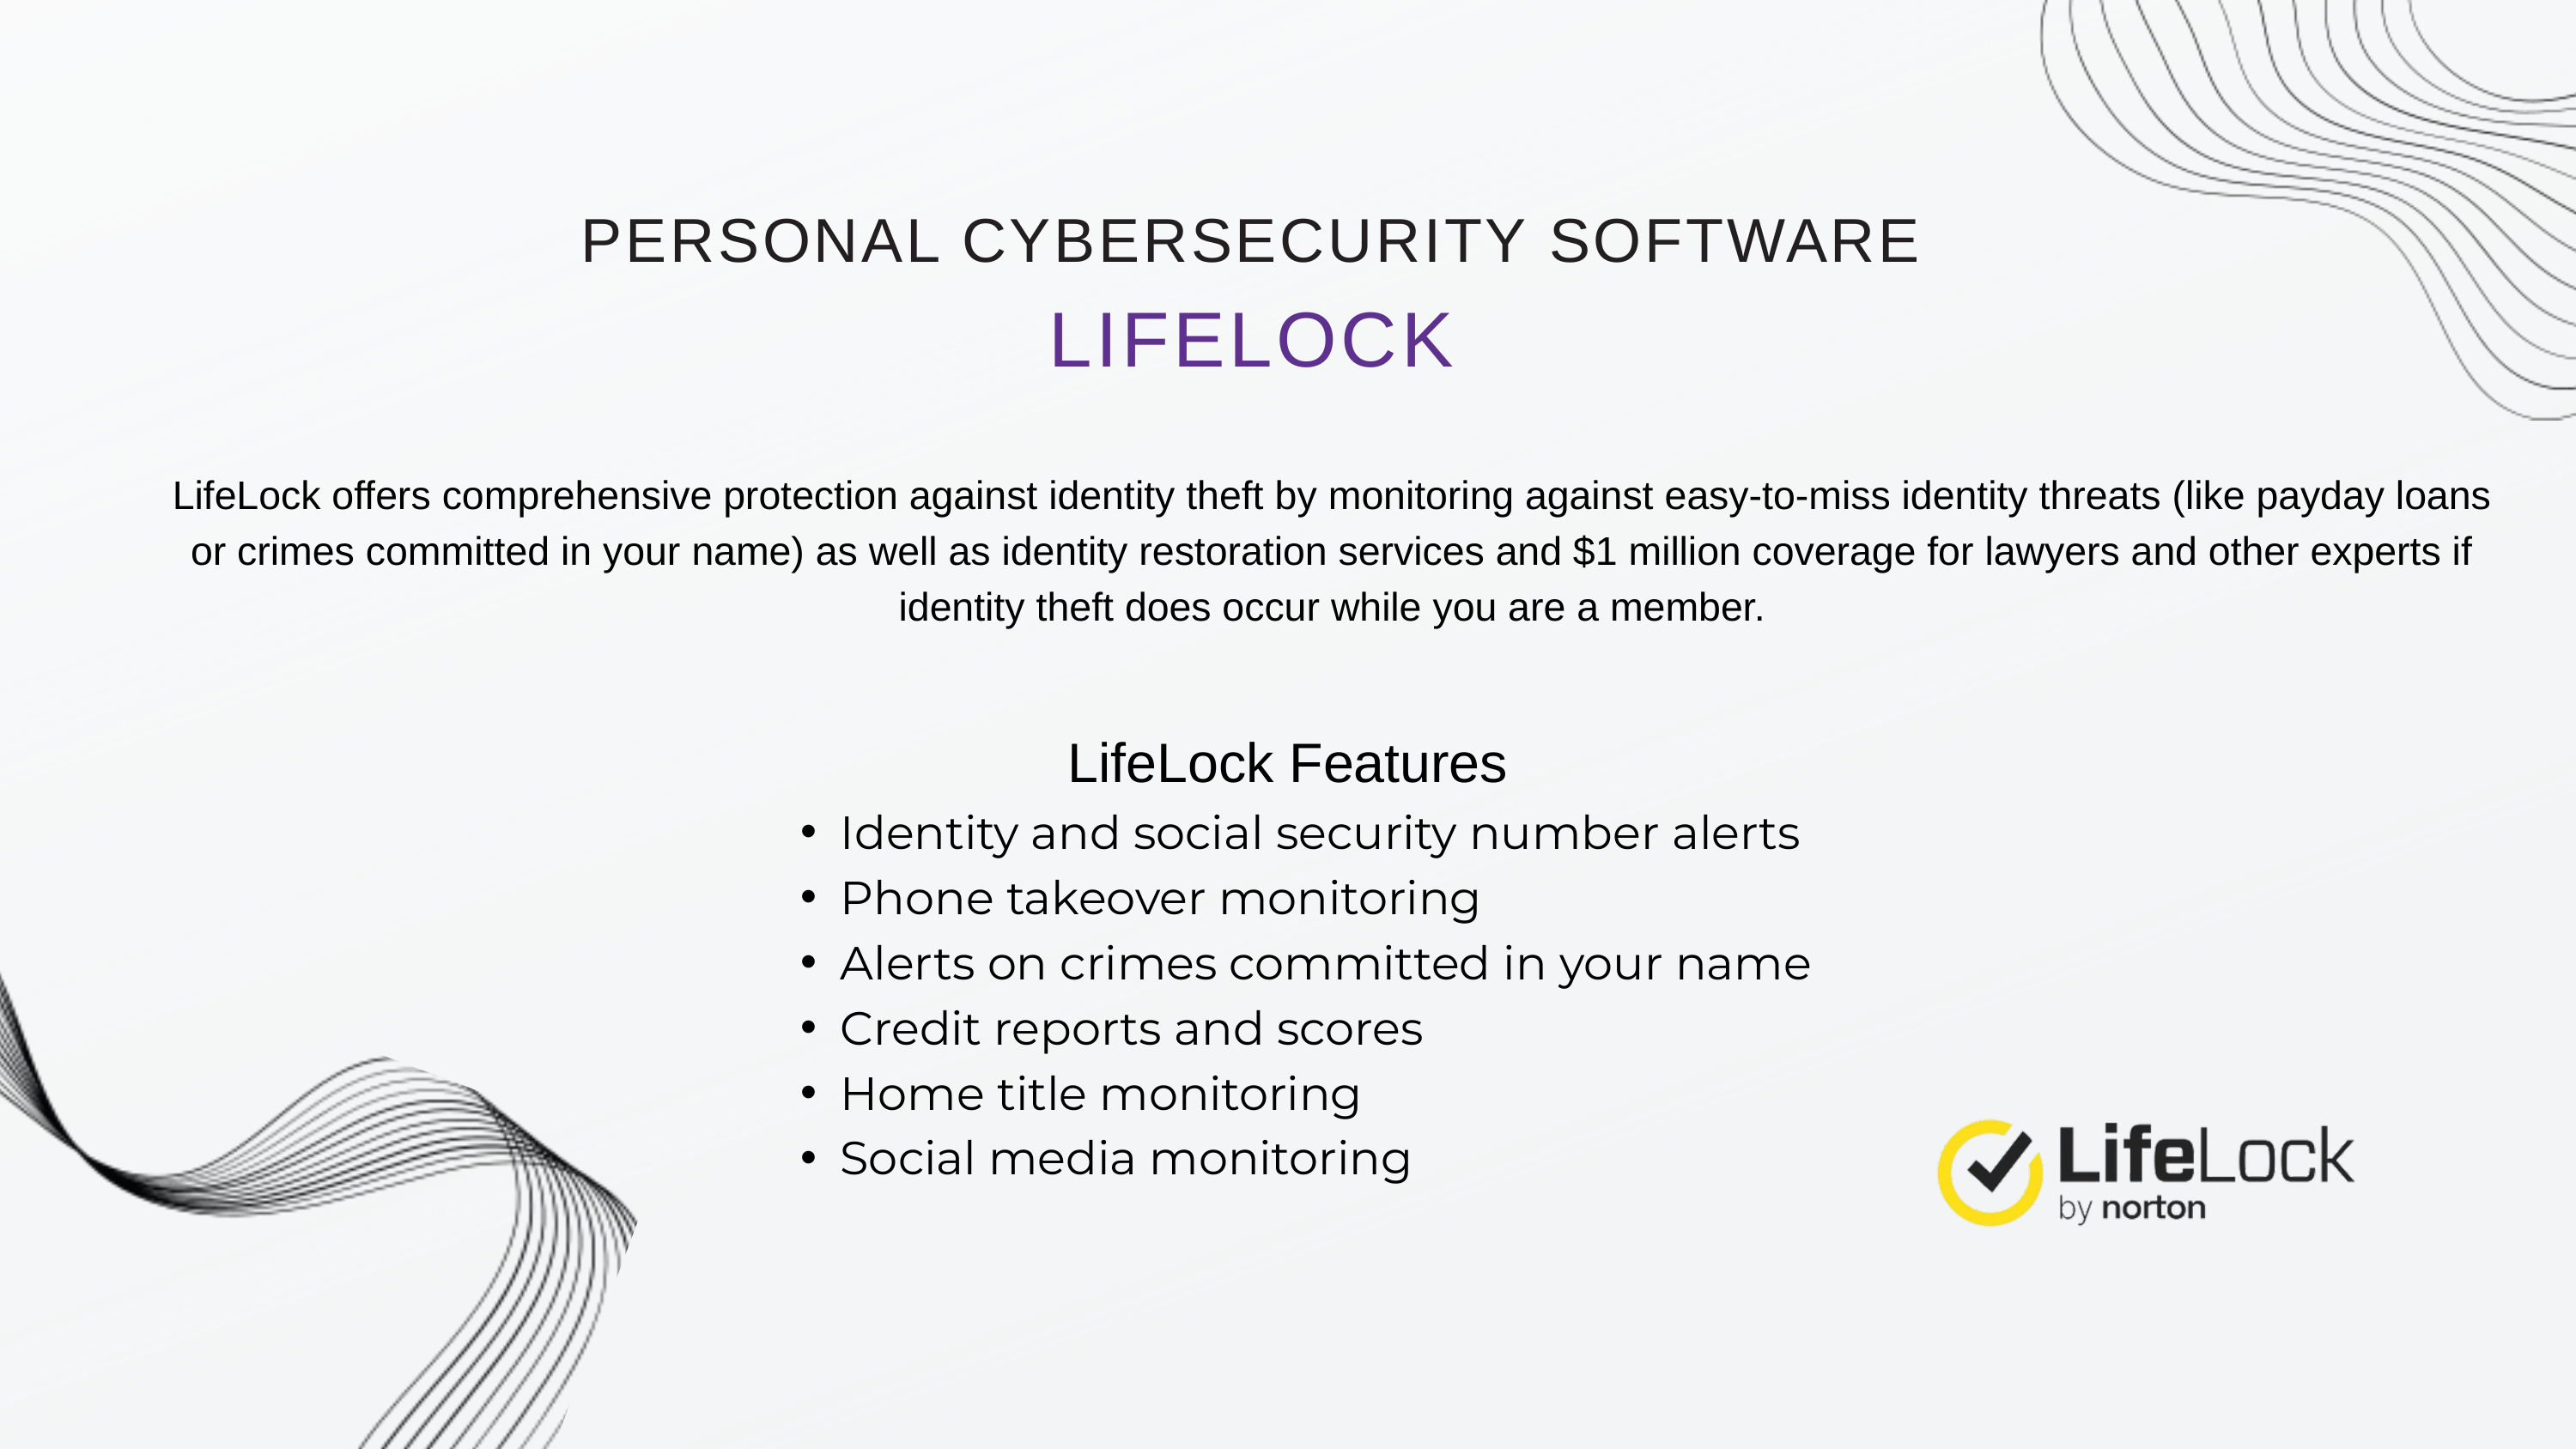

PERSONAL CYBERSECURITY SOFTWARE
LIFELOCK
LifeLock offers comprehensive protection against identity theft by monitoring against easy-to-miss identity threats (like payday loans or crimes committed in your name) as well as identity restoration services and $1 million coverage for lawyers and other experts if identity theft does occur while you are a member.

LifeLock Features
Identity and social security number alerts
Phone takeover monitoring
Alerts on crimes committed in your name
Credit reports and scores
Home title monitoring
Social media monitoring